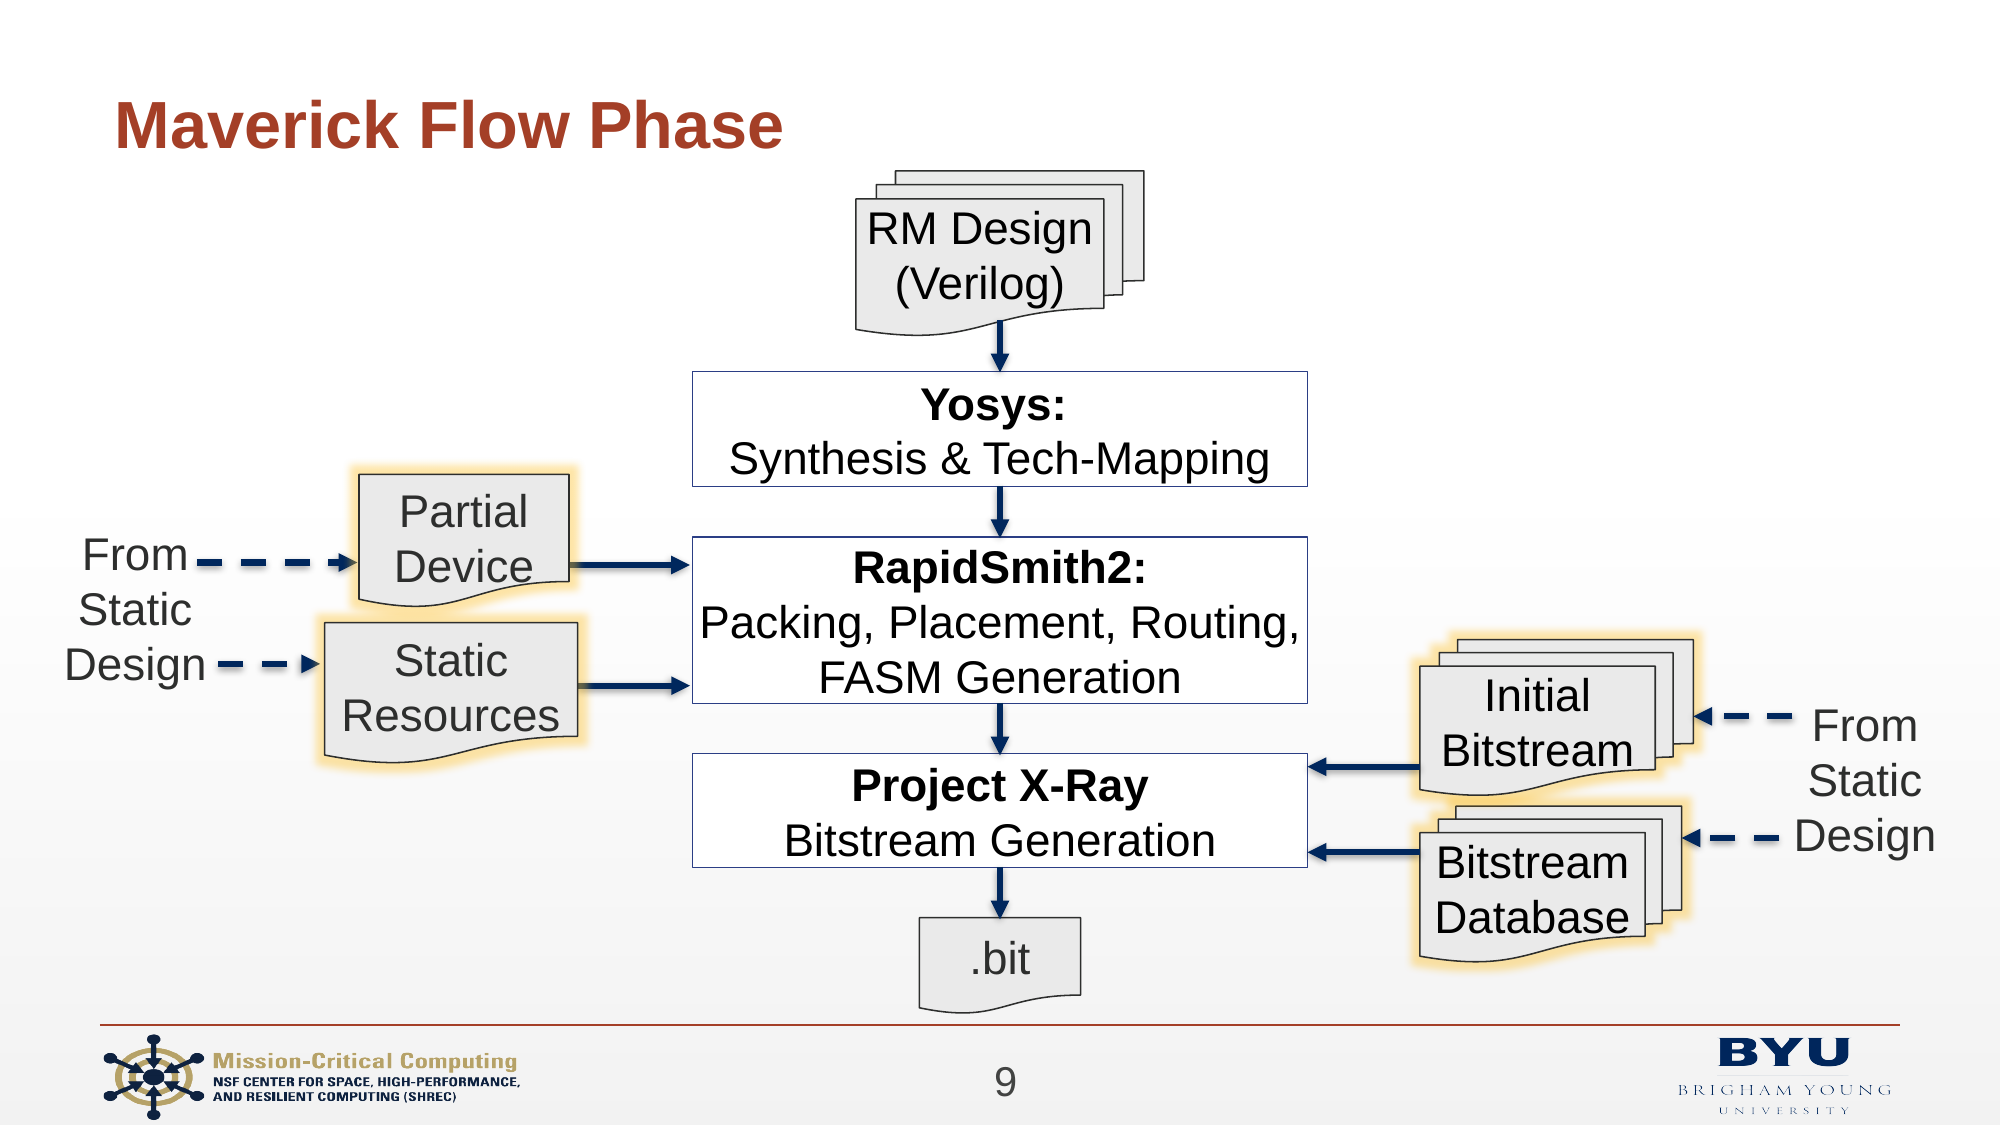

# Maverick Flow Phase
RM Design
(Verilog)
Yosys:
Synthesis & Tech-Mapping
Partial Device
From Static Design
RapidSmith2:
Packing, Placement, Routing,
FASM Generation
Static Resources
Initial Bitstream
From Static Design
Project X-Ray
Bitstream Generation
Bitstream Database
.bit
9
[3] C. Wolf. Yosys Open SYnthesis Suite. [Online]. Available: http://clifford.at/yosys/